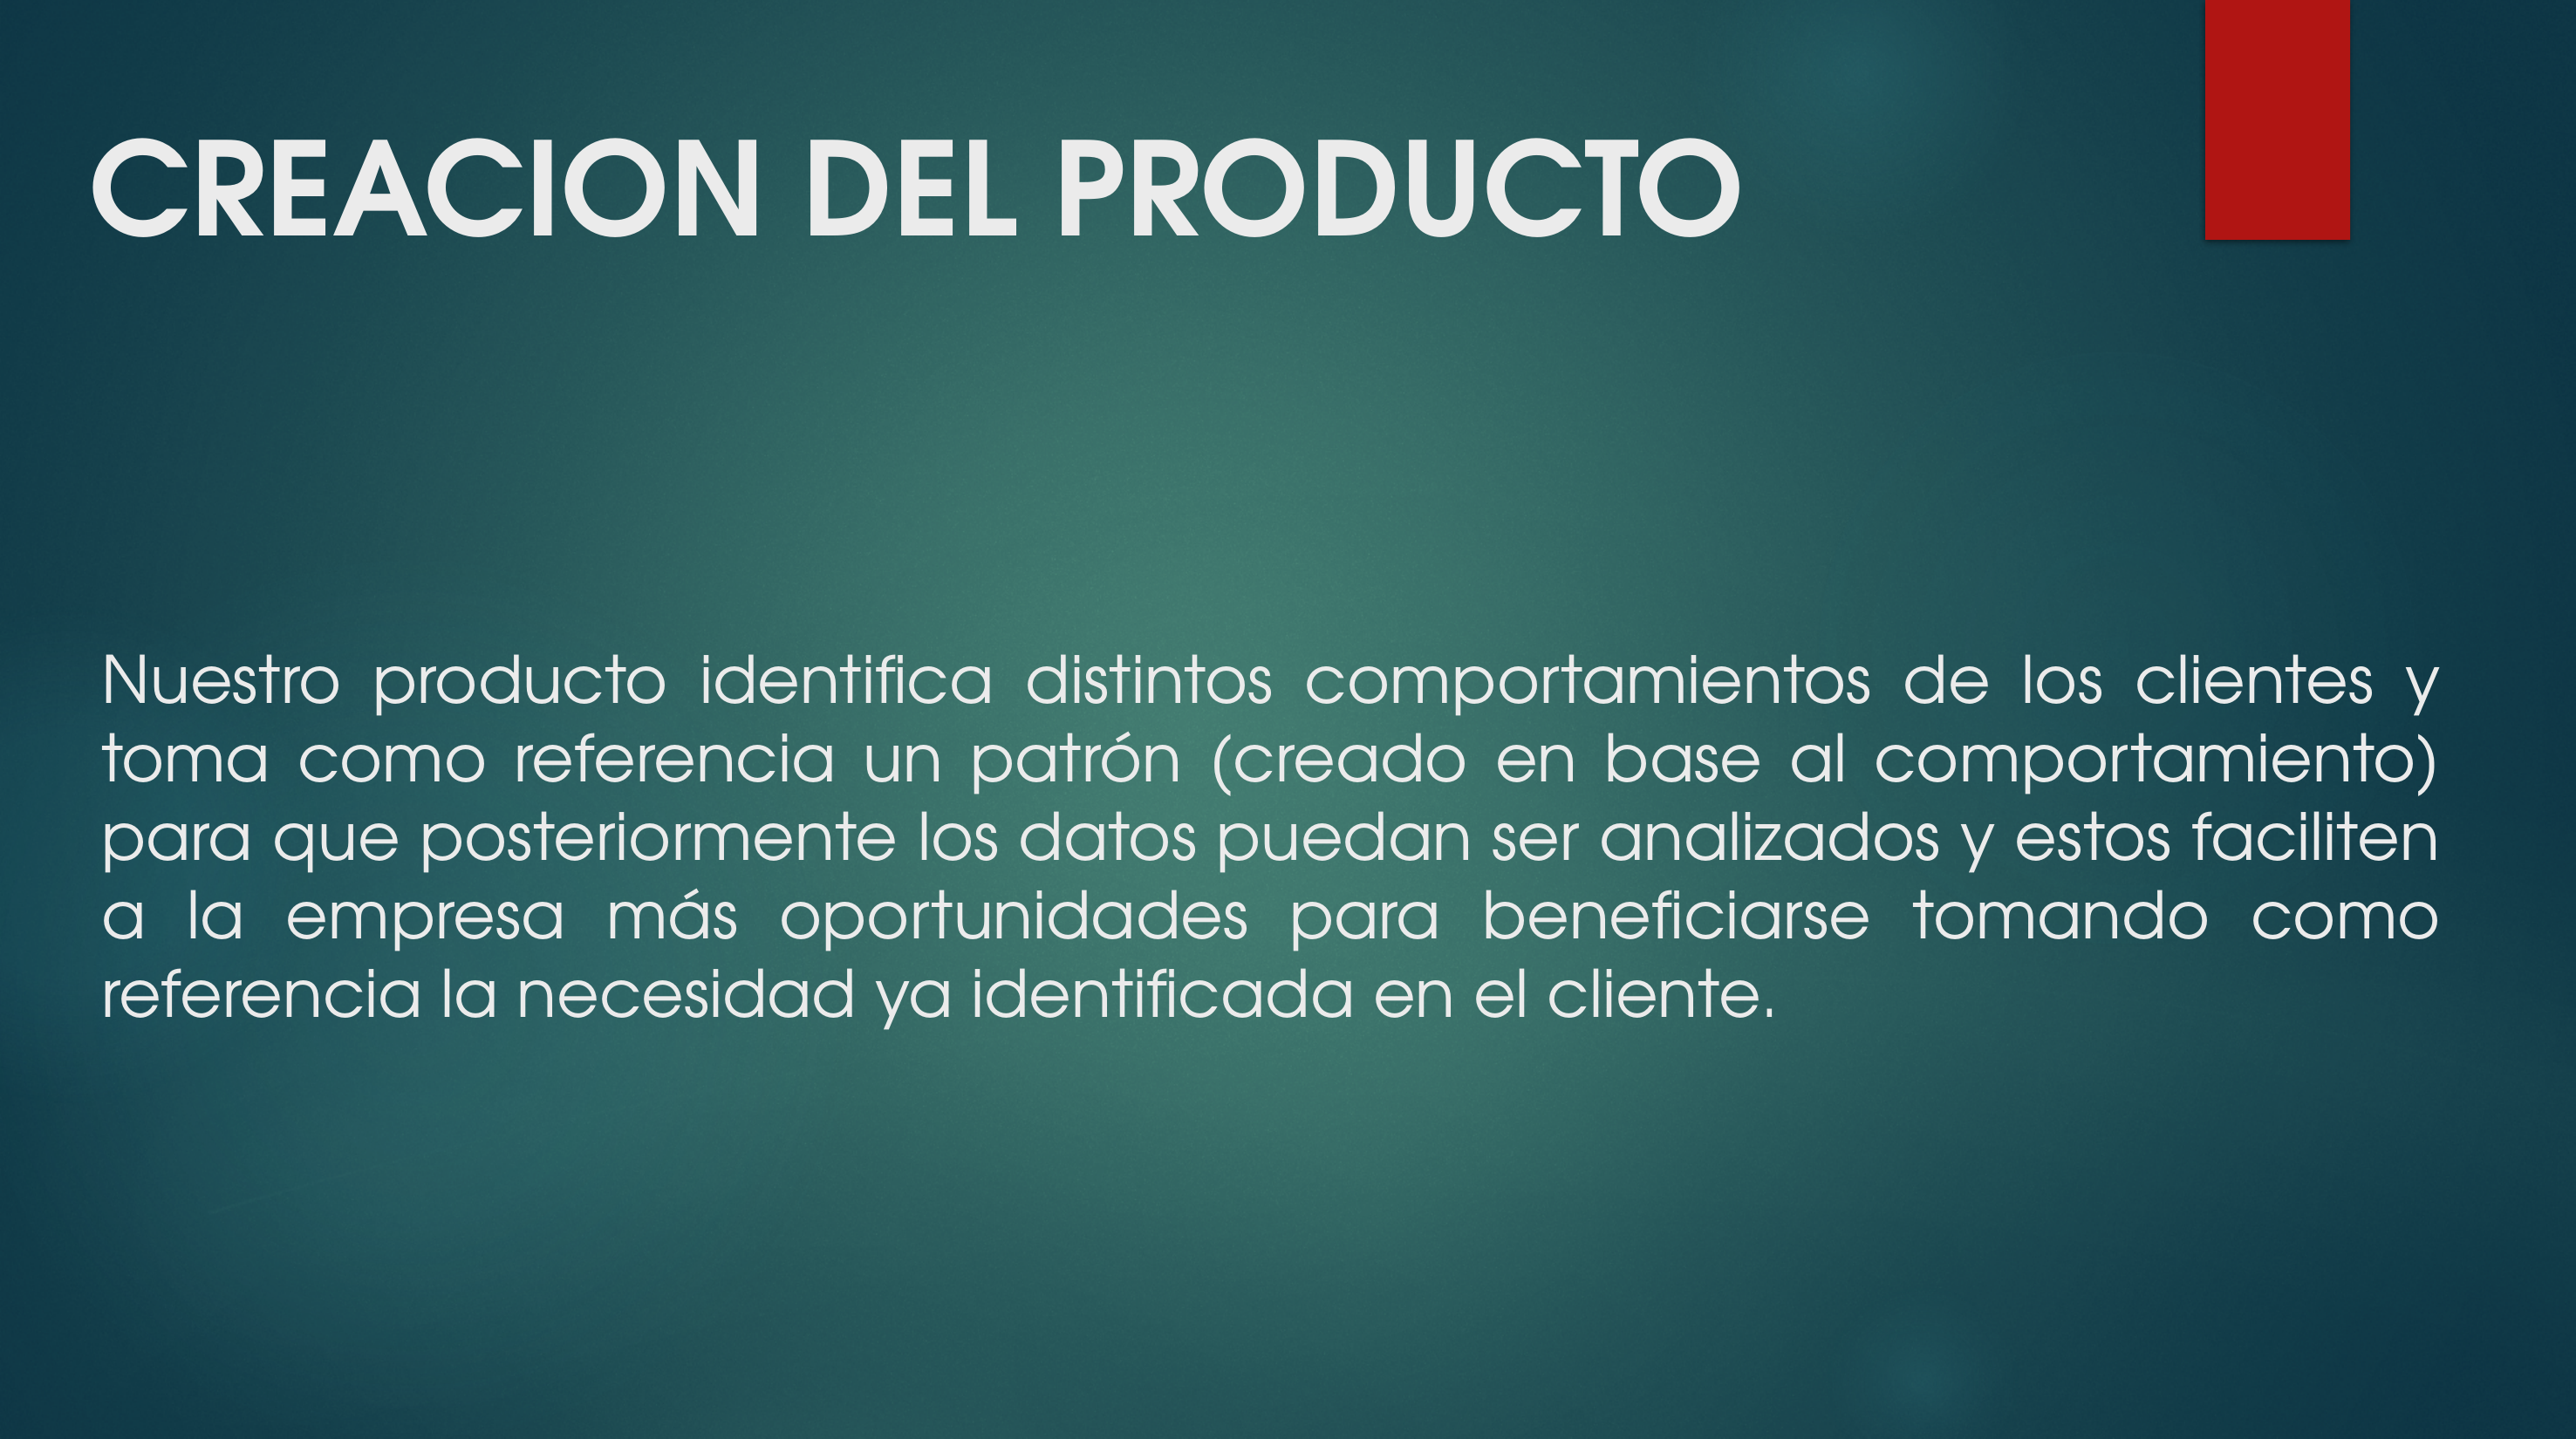

CREACION DEL PRODUCTO
Nuestro producto identifica distintos comportamientos de los clientes y toma como referencia un patrón (creado en base al comportamiento) para que posteriormente los datos puedan ser analizados y estos faciliten a la empresa más oportunidades para beneficiarse tomando como referencia la necesidad ya identificada en el cliente.